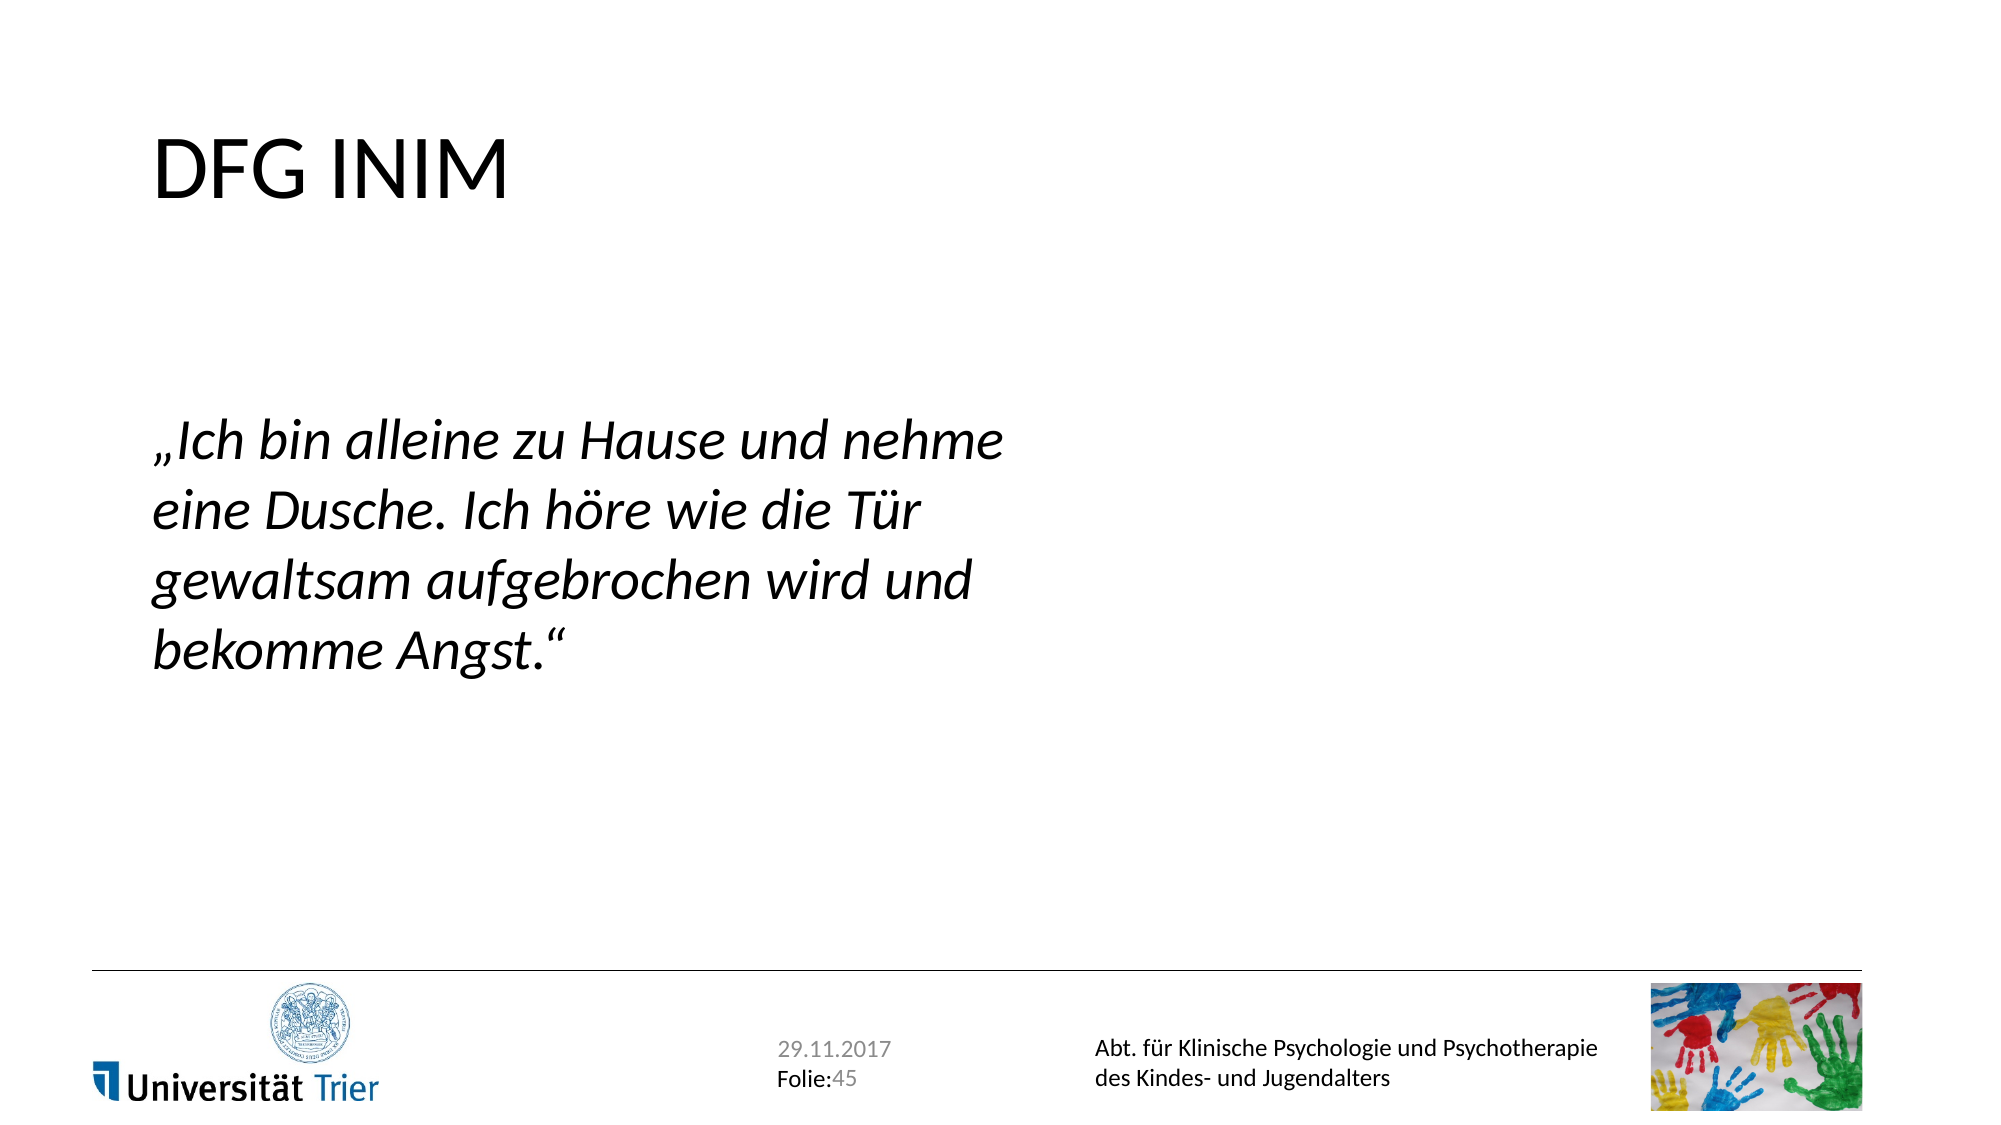

# DFG INIM

„Ich bin alleine zu Hause und nehme eine Dusche. Ich höre wie die Tür gewaltsam aufgebrochen wird und bekomme Angst.“
29.11.2017
45